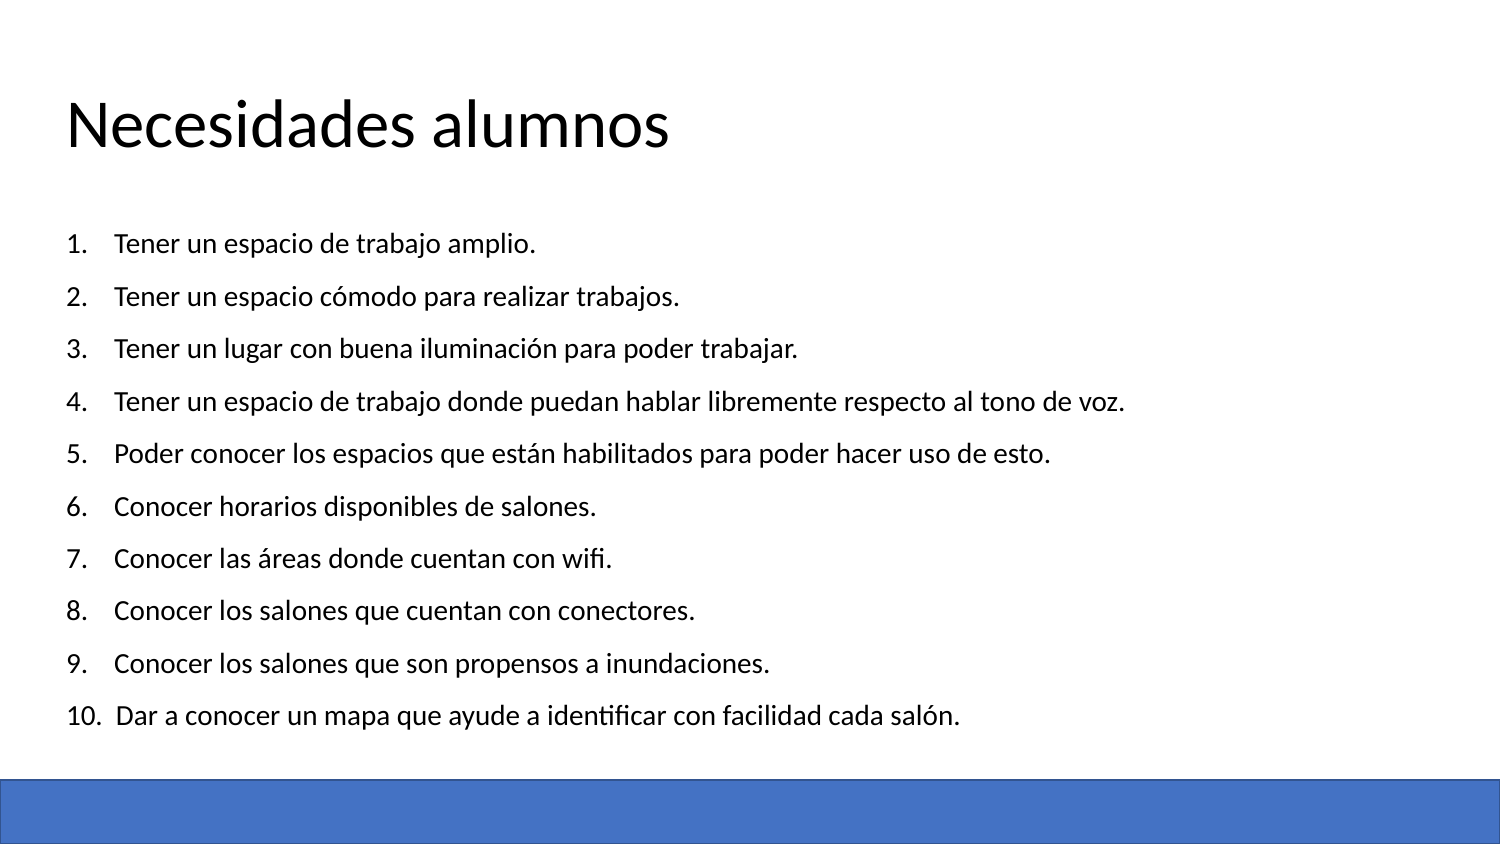

# Necesidades alumnos
1.    Tener un espacio de trabajo amplio.
2.    Tener un espacio cómodo para realizar trabajos.
3.    Tener un lugar con buena iluminación para poder trabajar.
4.    Tener un espacio de trabajo donde puedan hablar libremente respecto al tono de voz.
5.    Poder conocer los espacios que están habilitados para poder hacer uso de esto.
6.    Conocer horarios disponibles de salones.
7.    Conocer las áreas donde cuentan con wifi.
8.    Conocer los salones que cuentan con conectores.
9.    Conocer los salones que son propensos a inundaciones.
10.  Dar a conocer un mapa que ayude a identificar con facilidad cada salón.